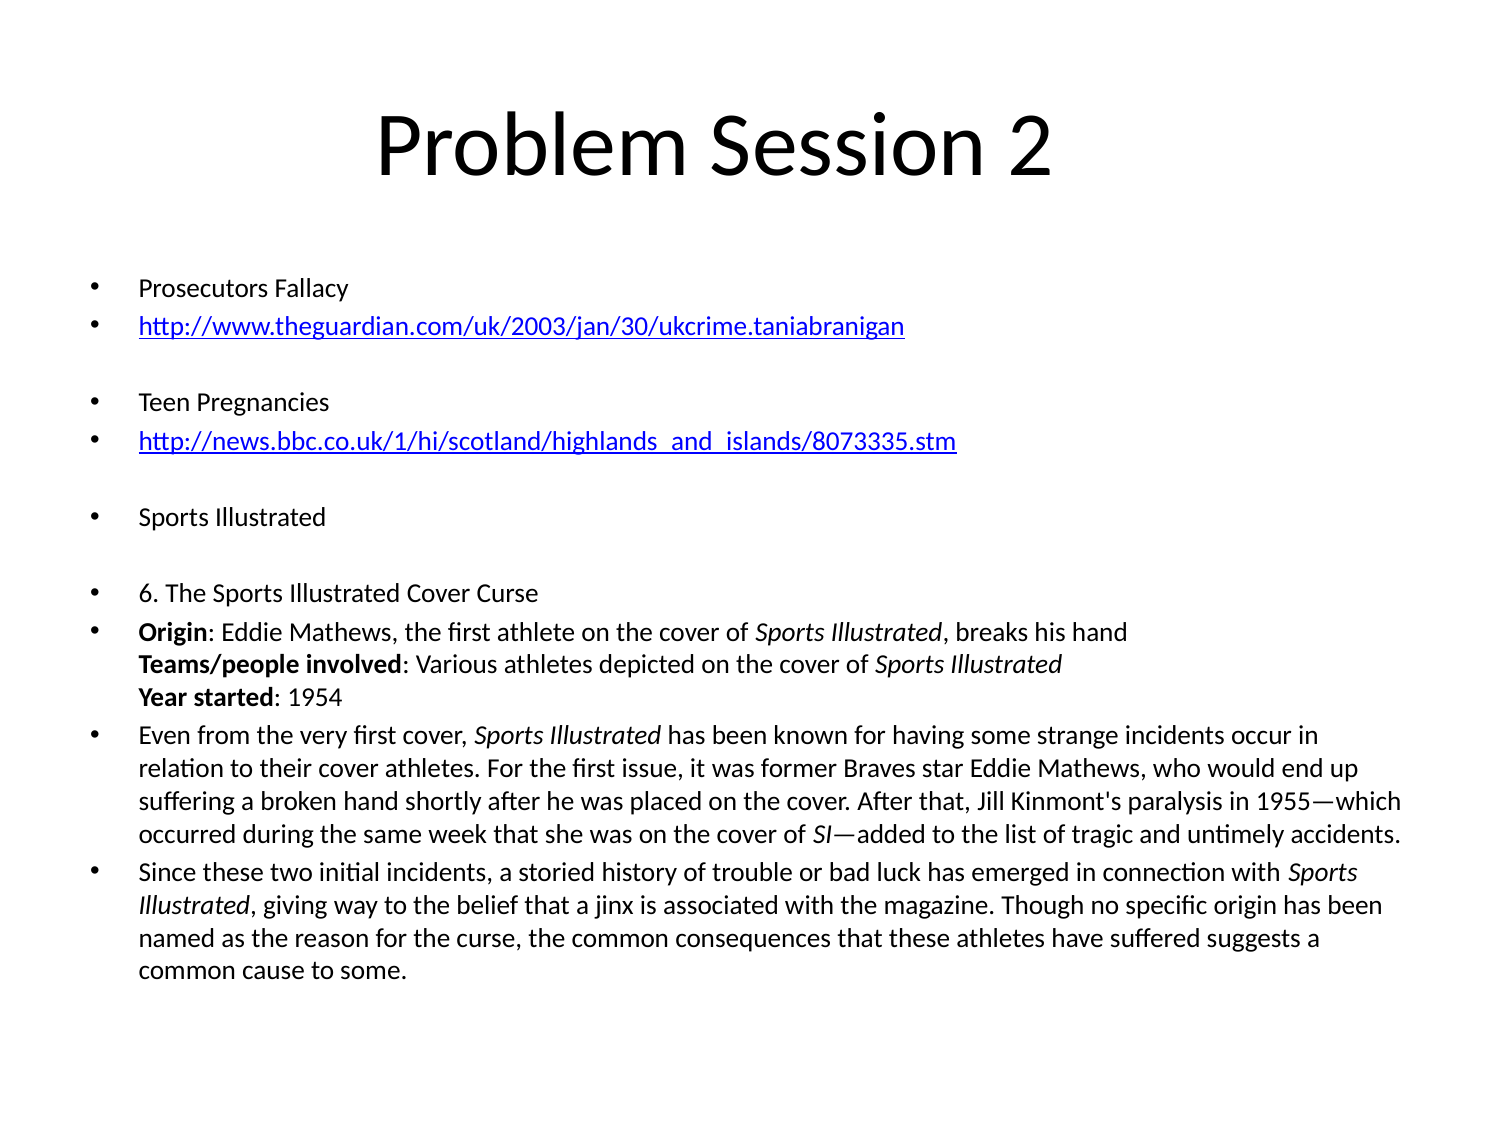

# Problem Session 2
Prosecutors Fallacy
http://www.theguardian.com/uk/2003/jan/30/ukcrime.taniabranigan

Teen Pregnancies
http://news.bbc.co.uk/1/hi/scotland/highlands_and_islands/8073335.stm

Sports Illustrated

6. The Sports Illustrated Cover Curse
Origin: Eddie Mathews, the first athlete on the cover of Sports Illustrated, breaks his hand
Teams/people involved: Various athletes depicted on the cover of Sports Illustrated 
Year started: 1954
Even from the very first cover, Sports Illustrated has been known for having some strange incidents occur in relation to their cover athletes. For the first issue, it was former Braves star Eddie Mathews, who would end up suffering a broken hand shortly after he was placed on the cover. After that, Jill Kinmont's paralysis in 1955—which occurred during the same week that she was on the cover of SI—added to the list of tragic and untimely accidents.
Since these two initial incidents, a storied history of trouble or bad luck has emerged in connection with Sports Illustrated, giving way to the belief that a jinx is associated with the magazine. Though no specific origin has been named as the reason for the curse, the common consequences that these athletes have suffered suggests a common cause to some.